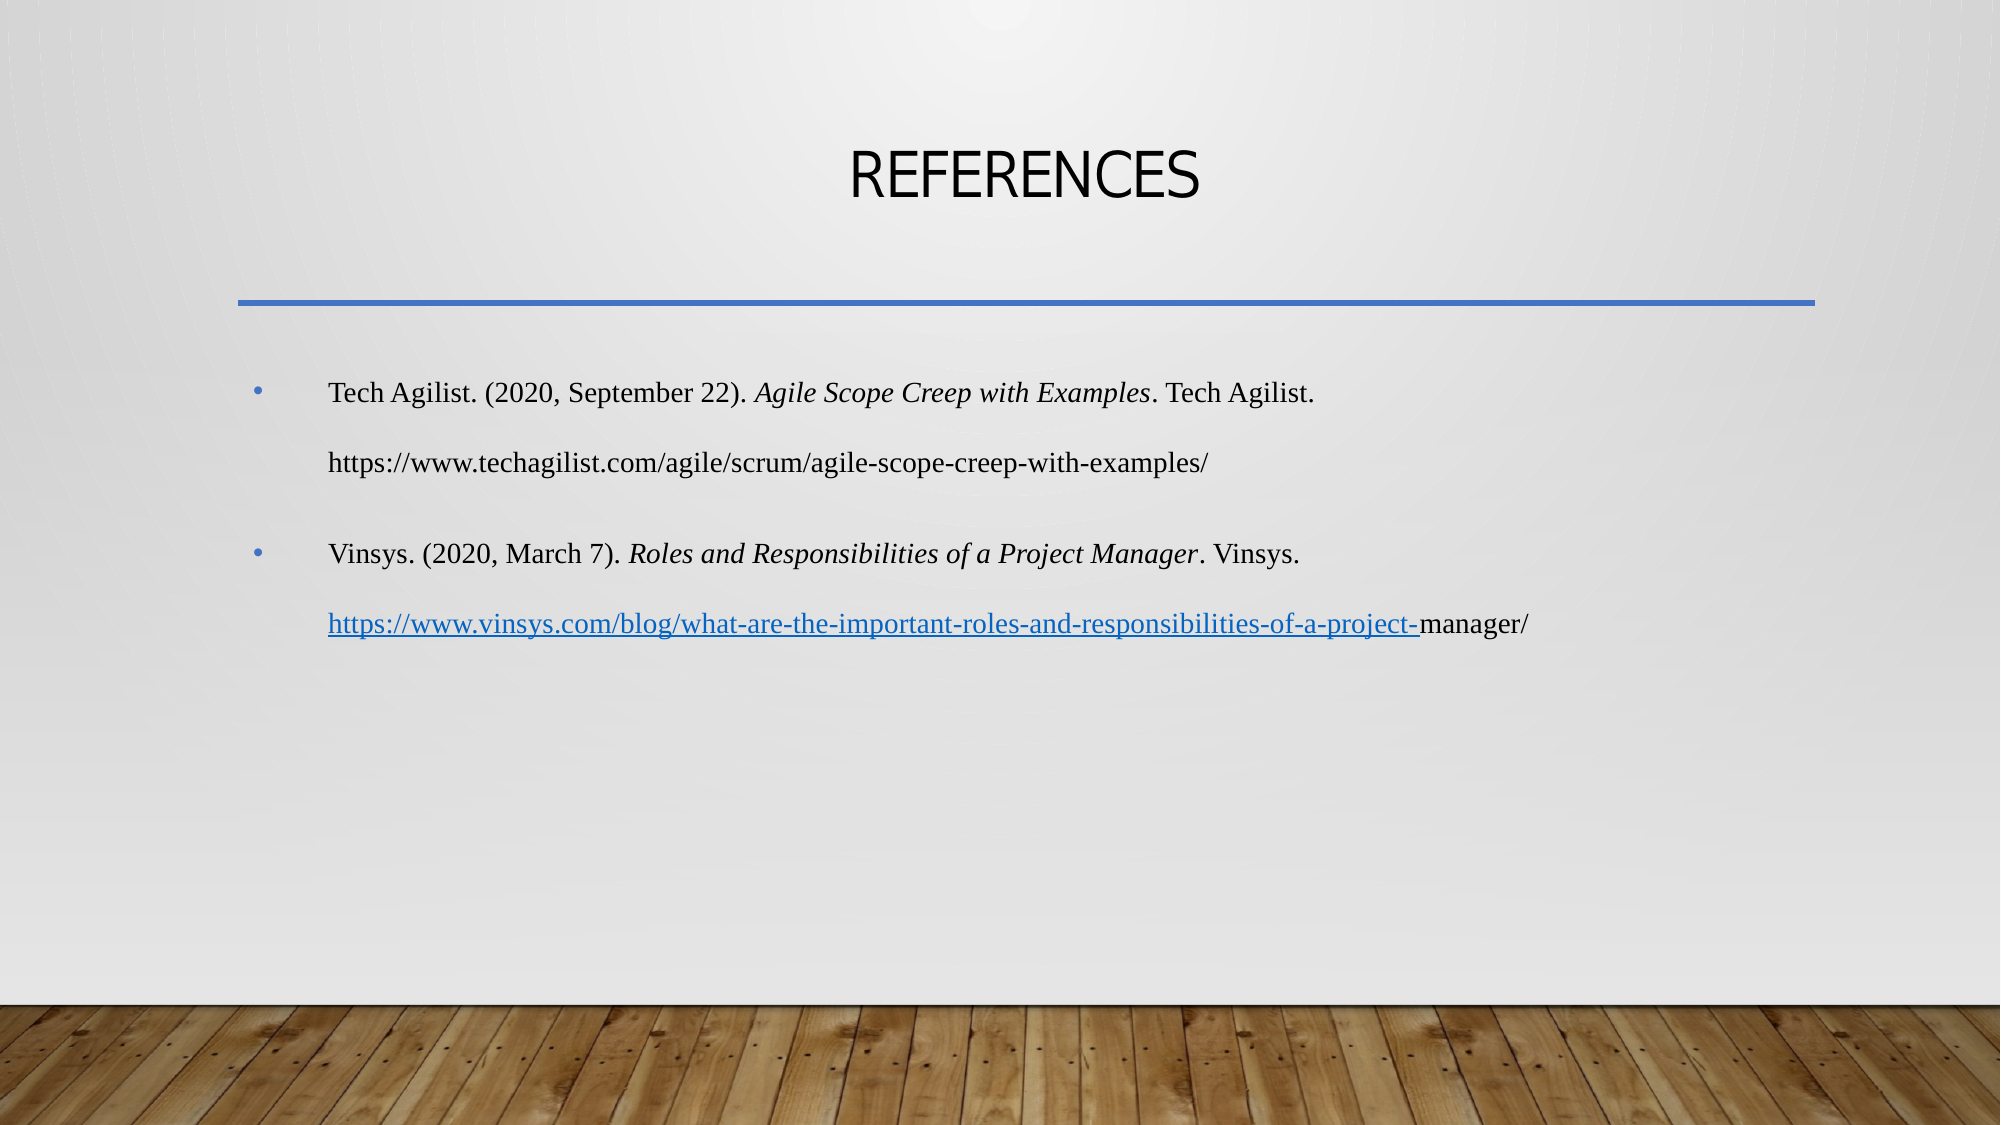

# References
Tech Agilist. (2020, September 22). Agile Scope Creep with Examples. Tech Agilist. 	https://www.techagilist.com/agile/scrum/agile-scope-creep-with-examples/
Vinsys. (2020, March 7). Roles and Responsibilities of a Project Manager. Vinsys. 	https://www.vinsys.com/blog/what-are-	the-important-roles-and-responsibilities-of-a-project-manager/